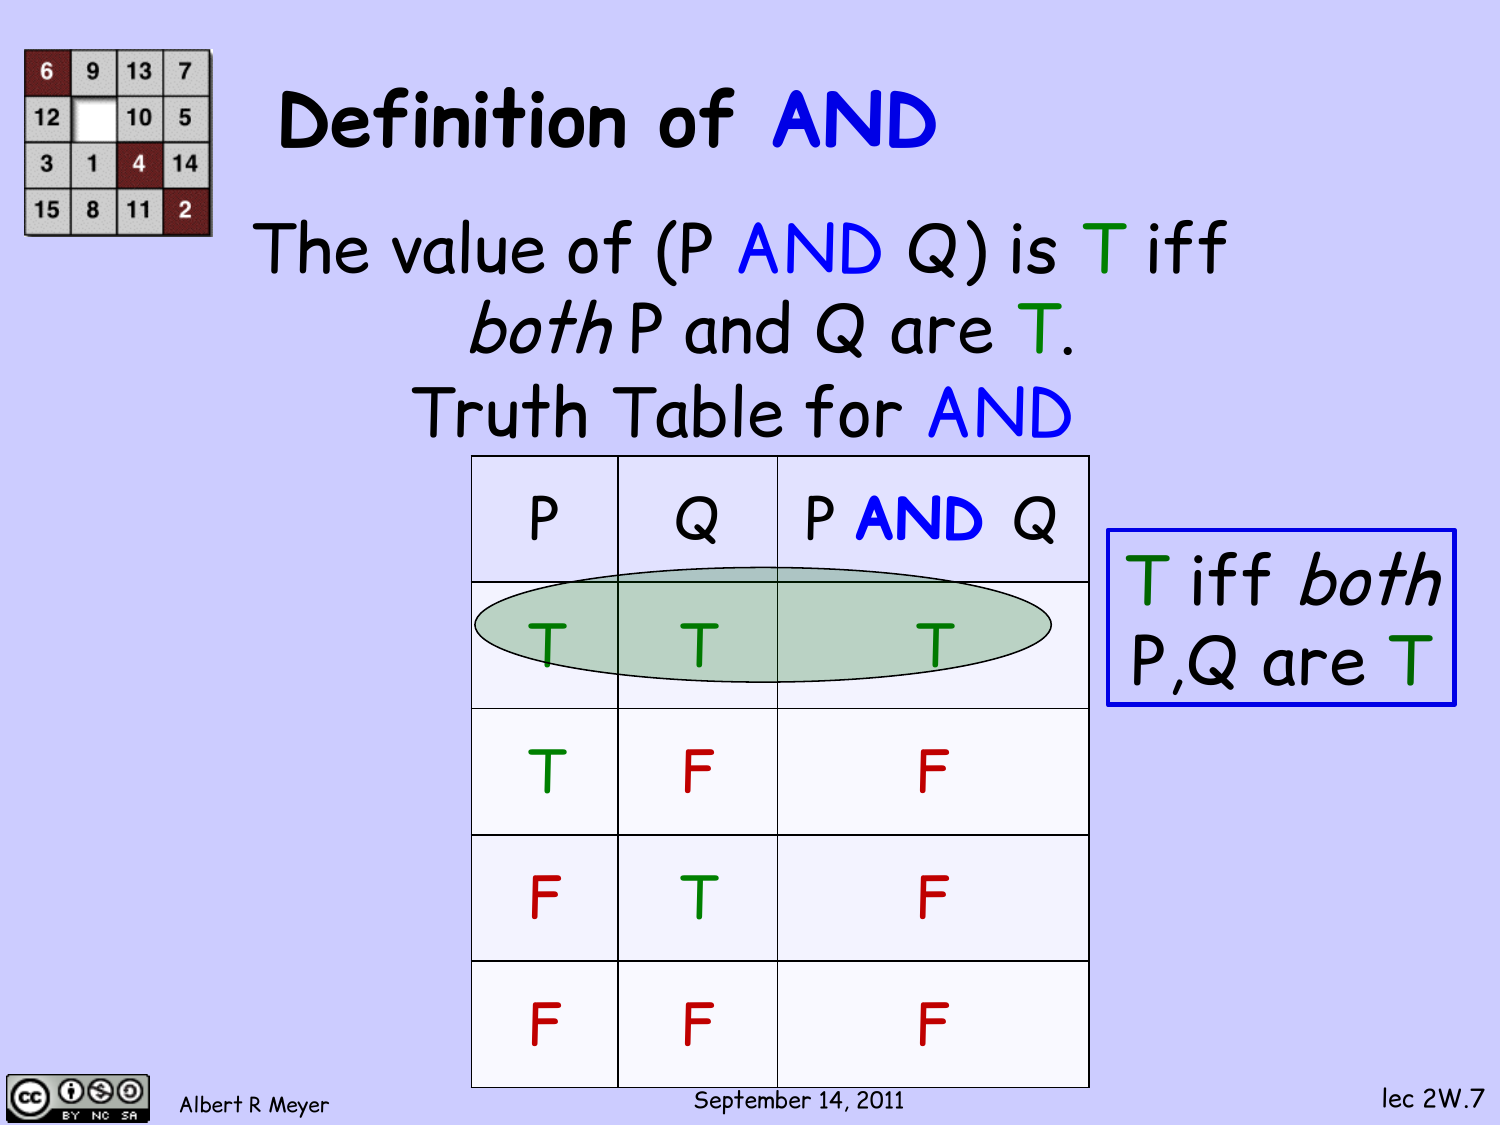

# Definition of AND
The value of (P AND Q) is T iff
   both P and Q are T.
Truth Table for AND
| P | Q | P AND Q |
| --- | --- | --- |
| T | T | T |
| T | F | F |
| F | T | F |
| F | F | F |
T iff both
P,Q are T

lec 2W.7